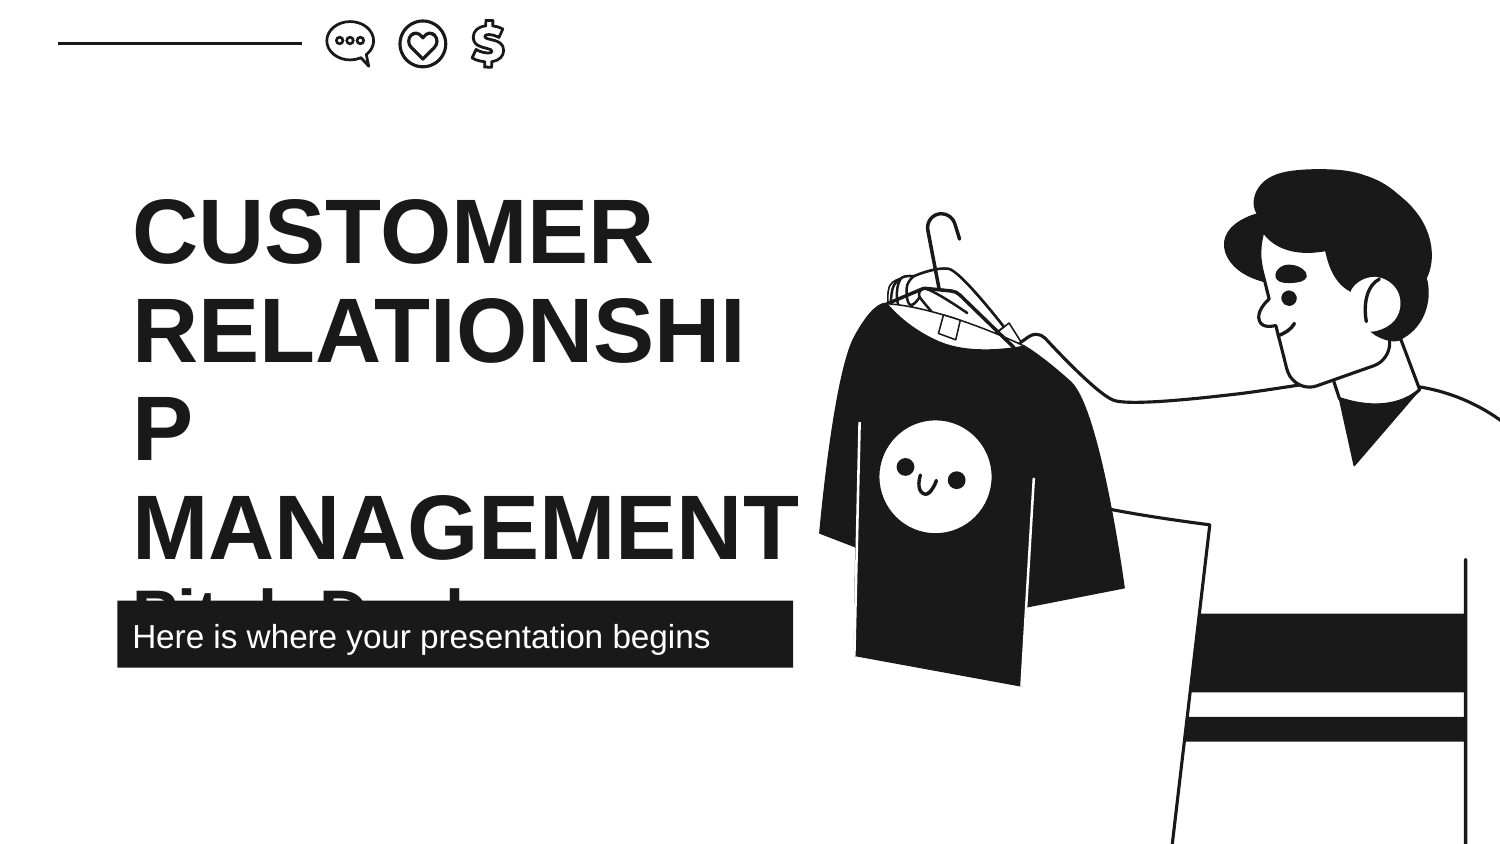

# CUSTOMER RELATIONSHIP MANAGEMENT Pitch Deck

Here is where your presentation begins